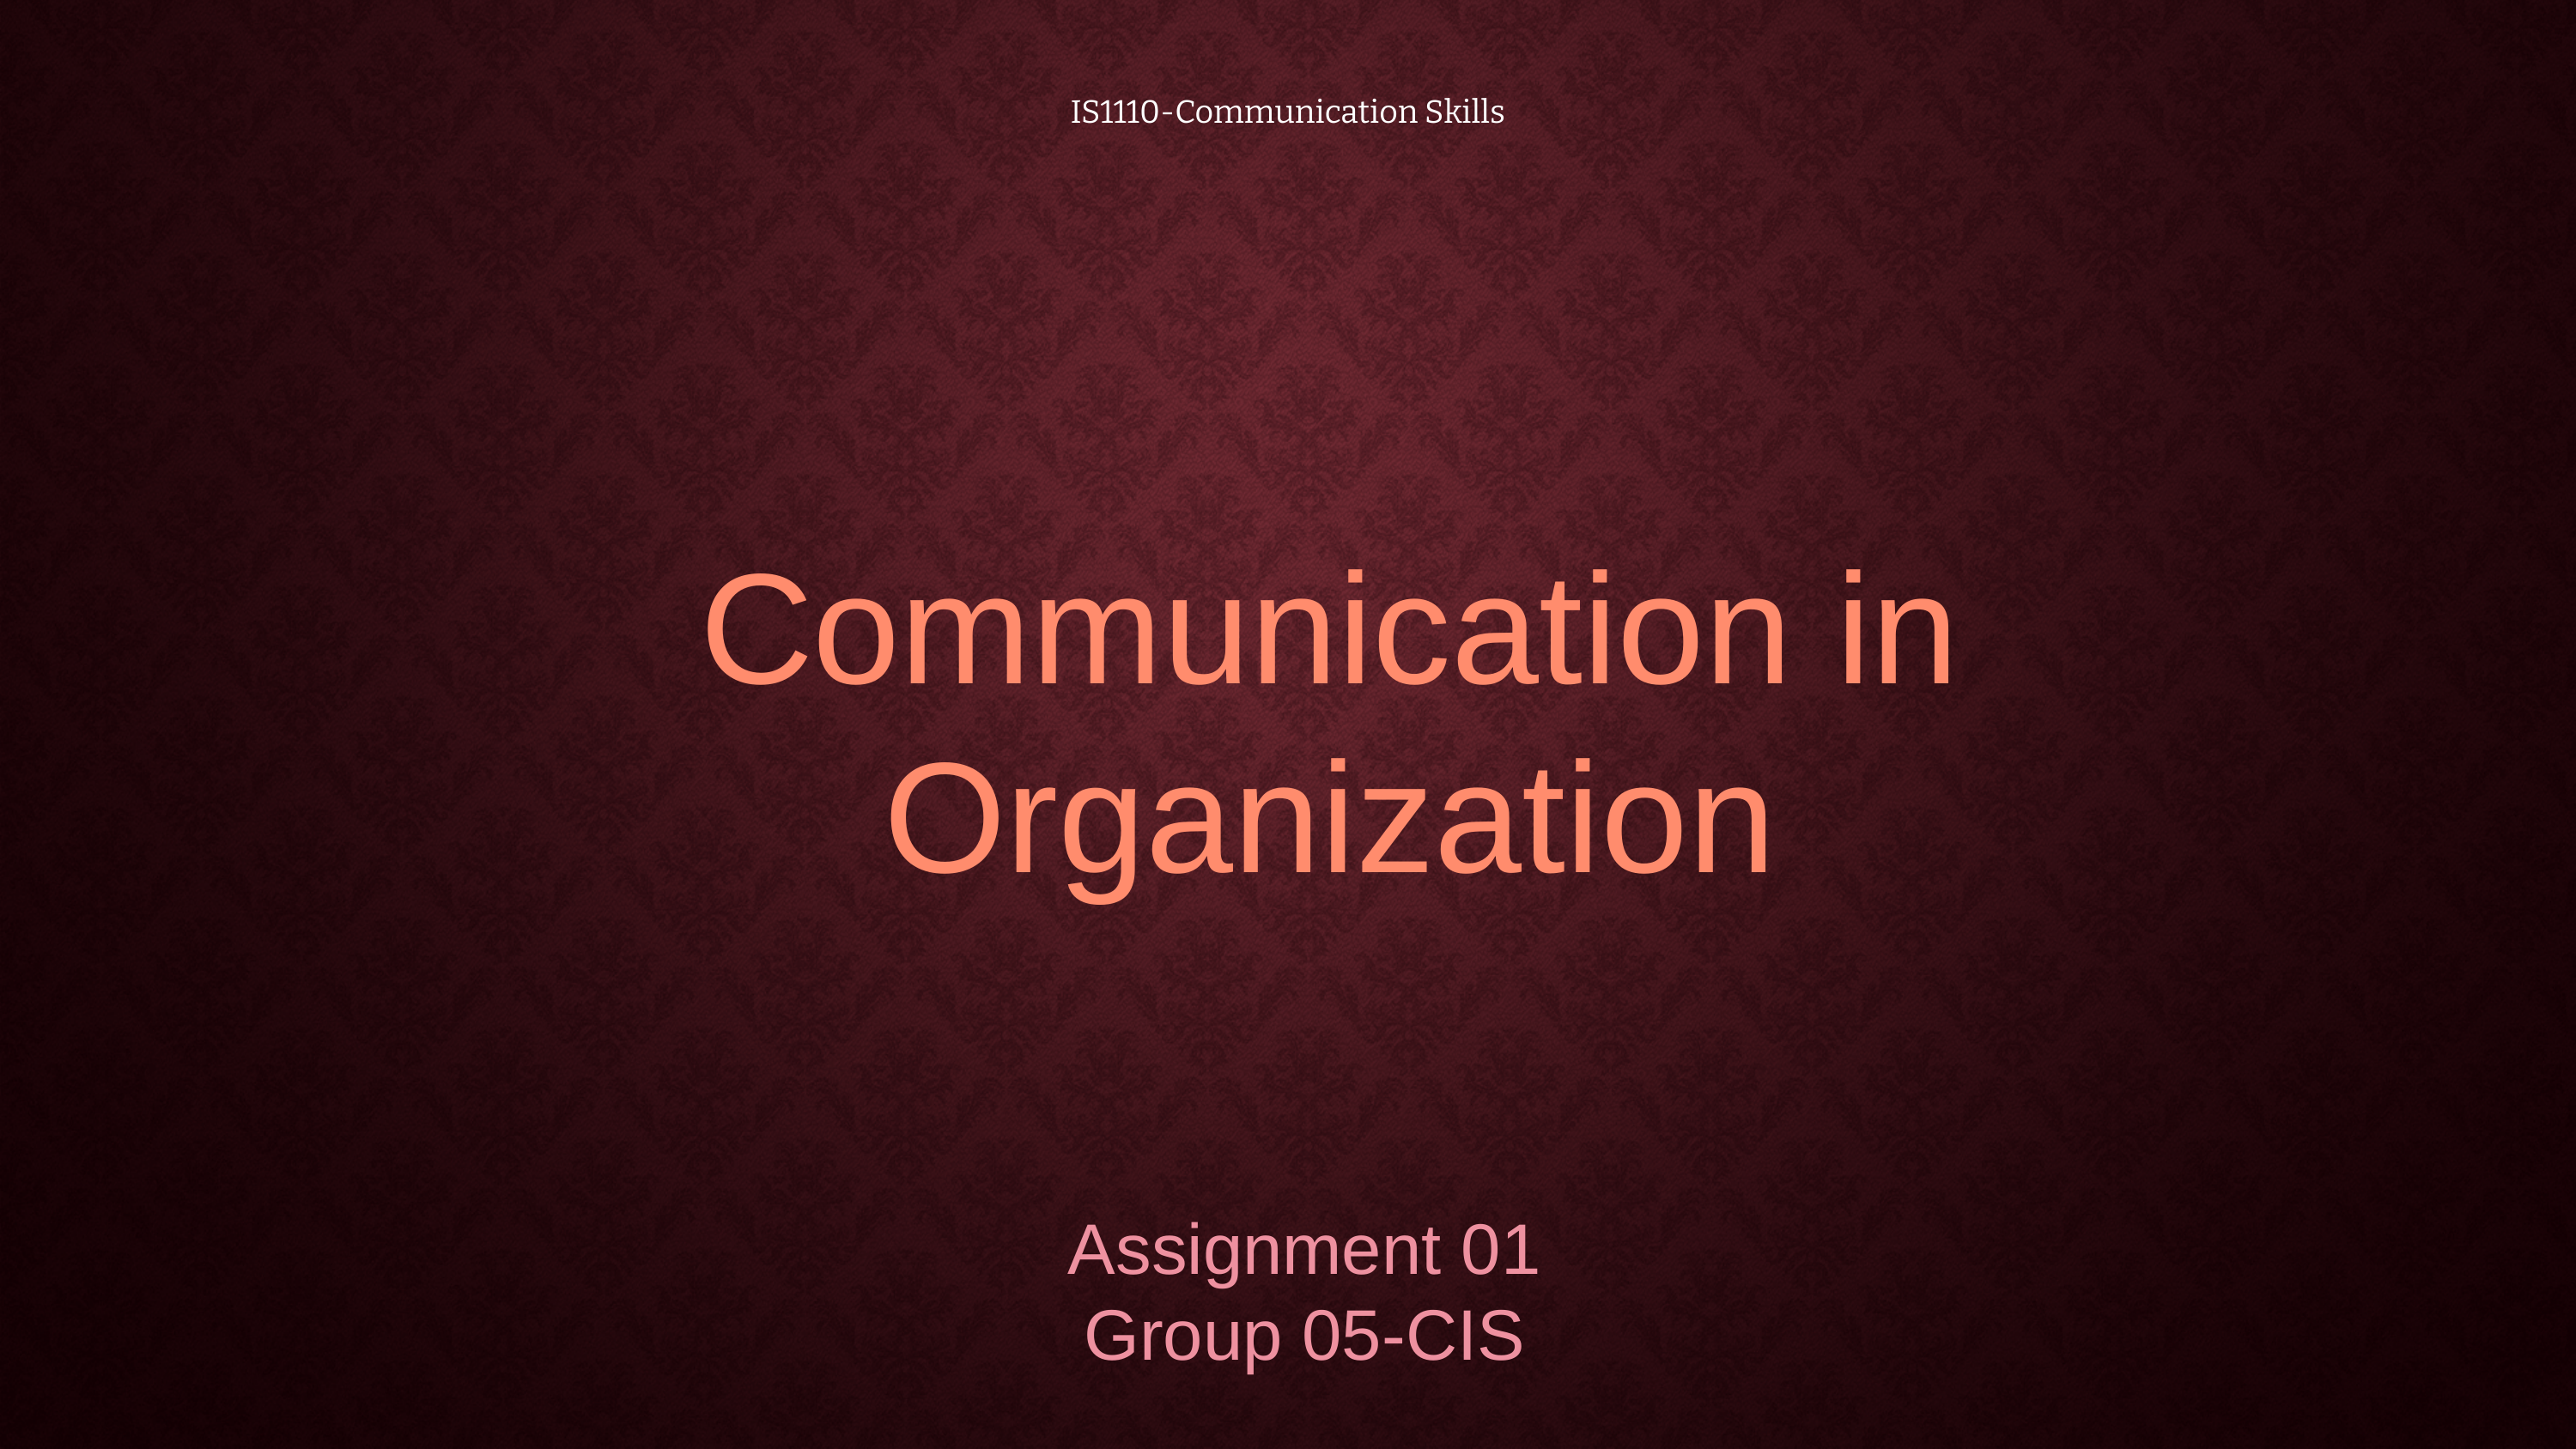

IS1110-Communication Skills
Communication in
Organization
Assignment 01
Group 05-CIS